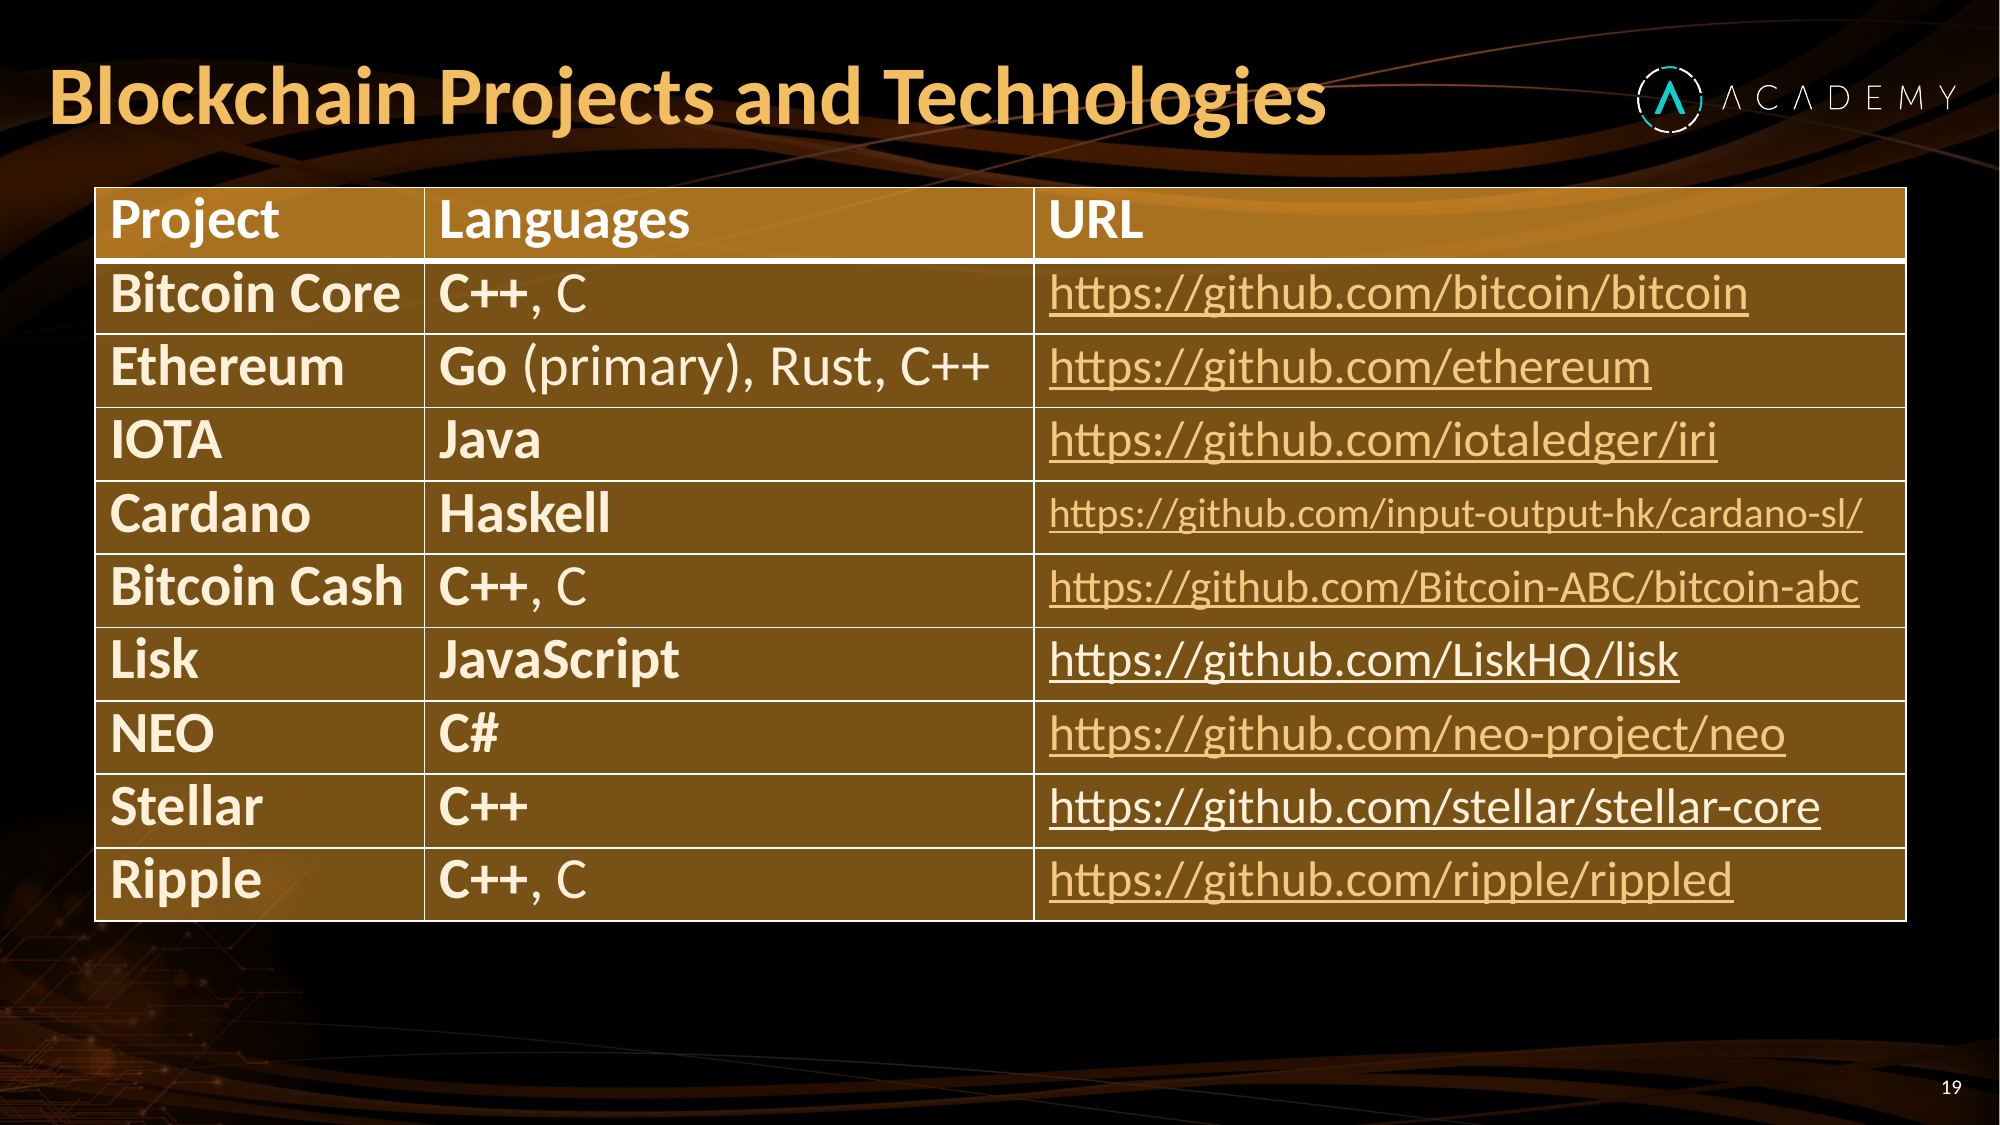

# Blockchain Projects and Technologies
| Project | Languages | URL |
| --- | --- | --- |
| Bitcoin Core | C++, C | https://github.com/bitcoin/bitcoin |
| Ethereum | Go (primary), Rust, C++ | https://github.com/ethereum |
| IOTA | Java | https://github.com/iotaledger/iri |
| Cardano | Haskell | https://github.com/input-output-hk/cardano-sl/ |
| Bitcoin Cash | C++, C | https://github.com/Bitcoin-ABC/bitcoin-abc |
| Lisk | JavaScript | https://github.com/LiskHQ/lisk |
| NEO | C# | https://github.com/neo-project/neo |
| Stellar | C++ | https://github.com/stellar/stellar-core |
| Ripple | C++, C | https://github.com/ripple/rippled |
19